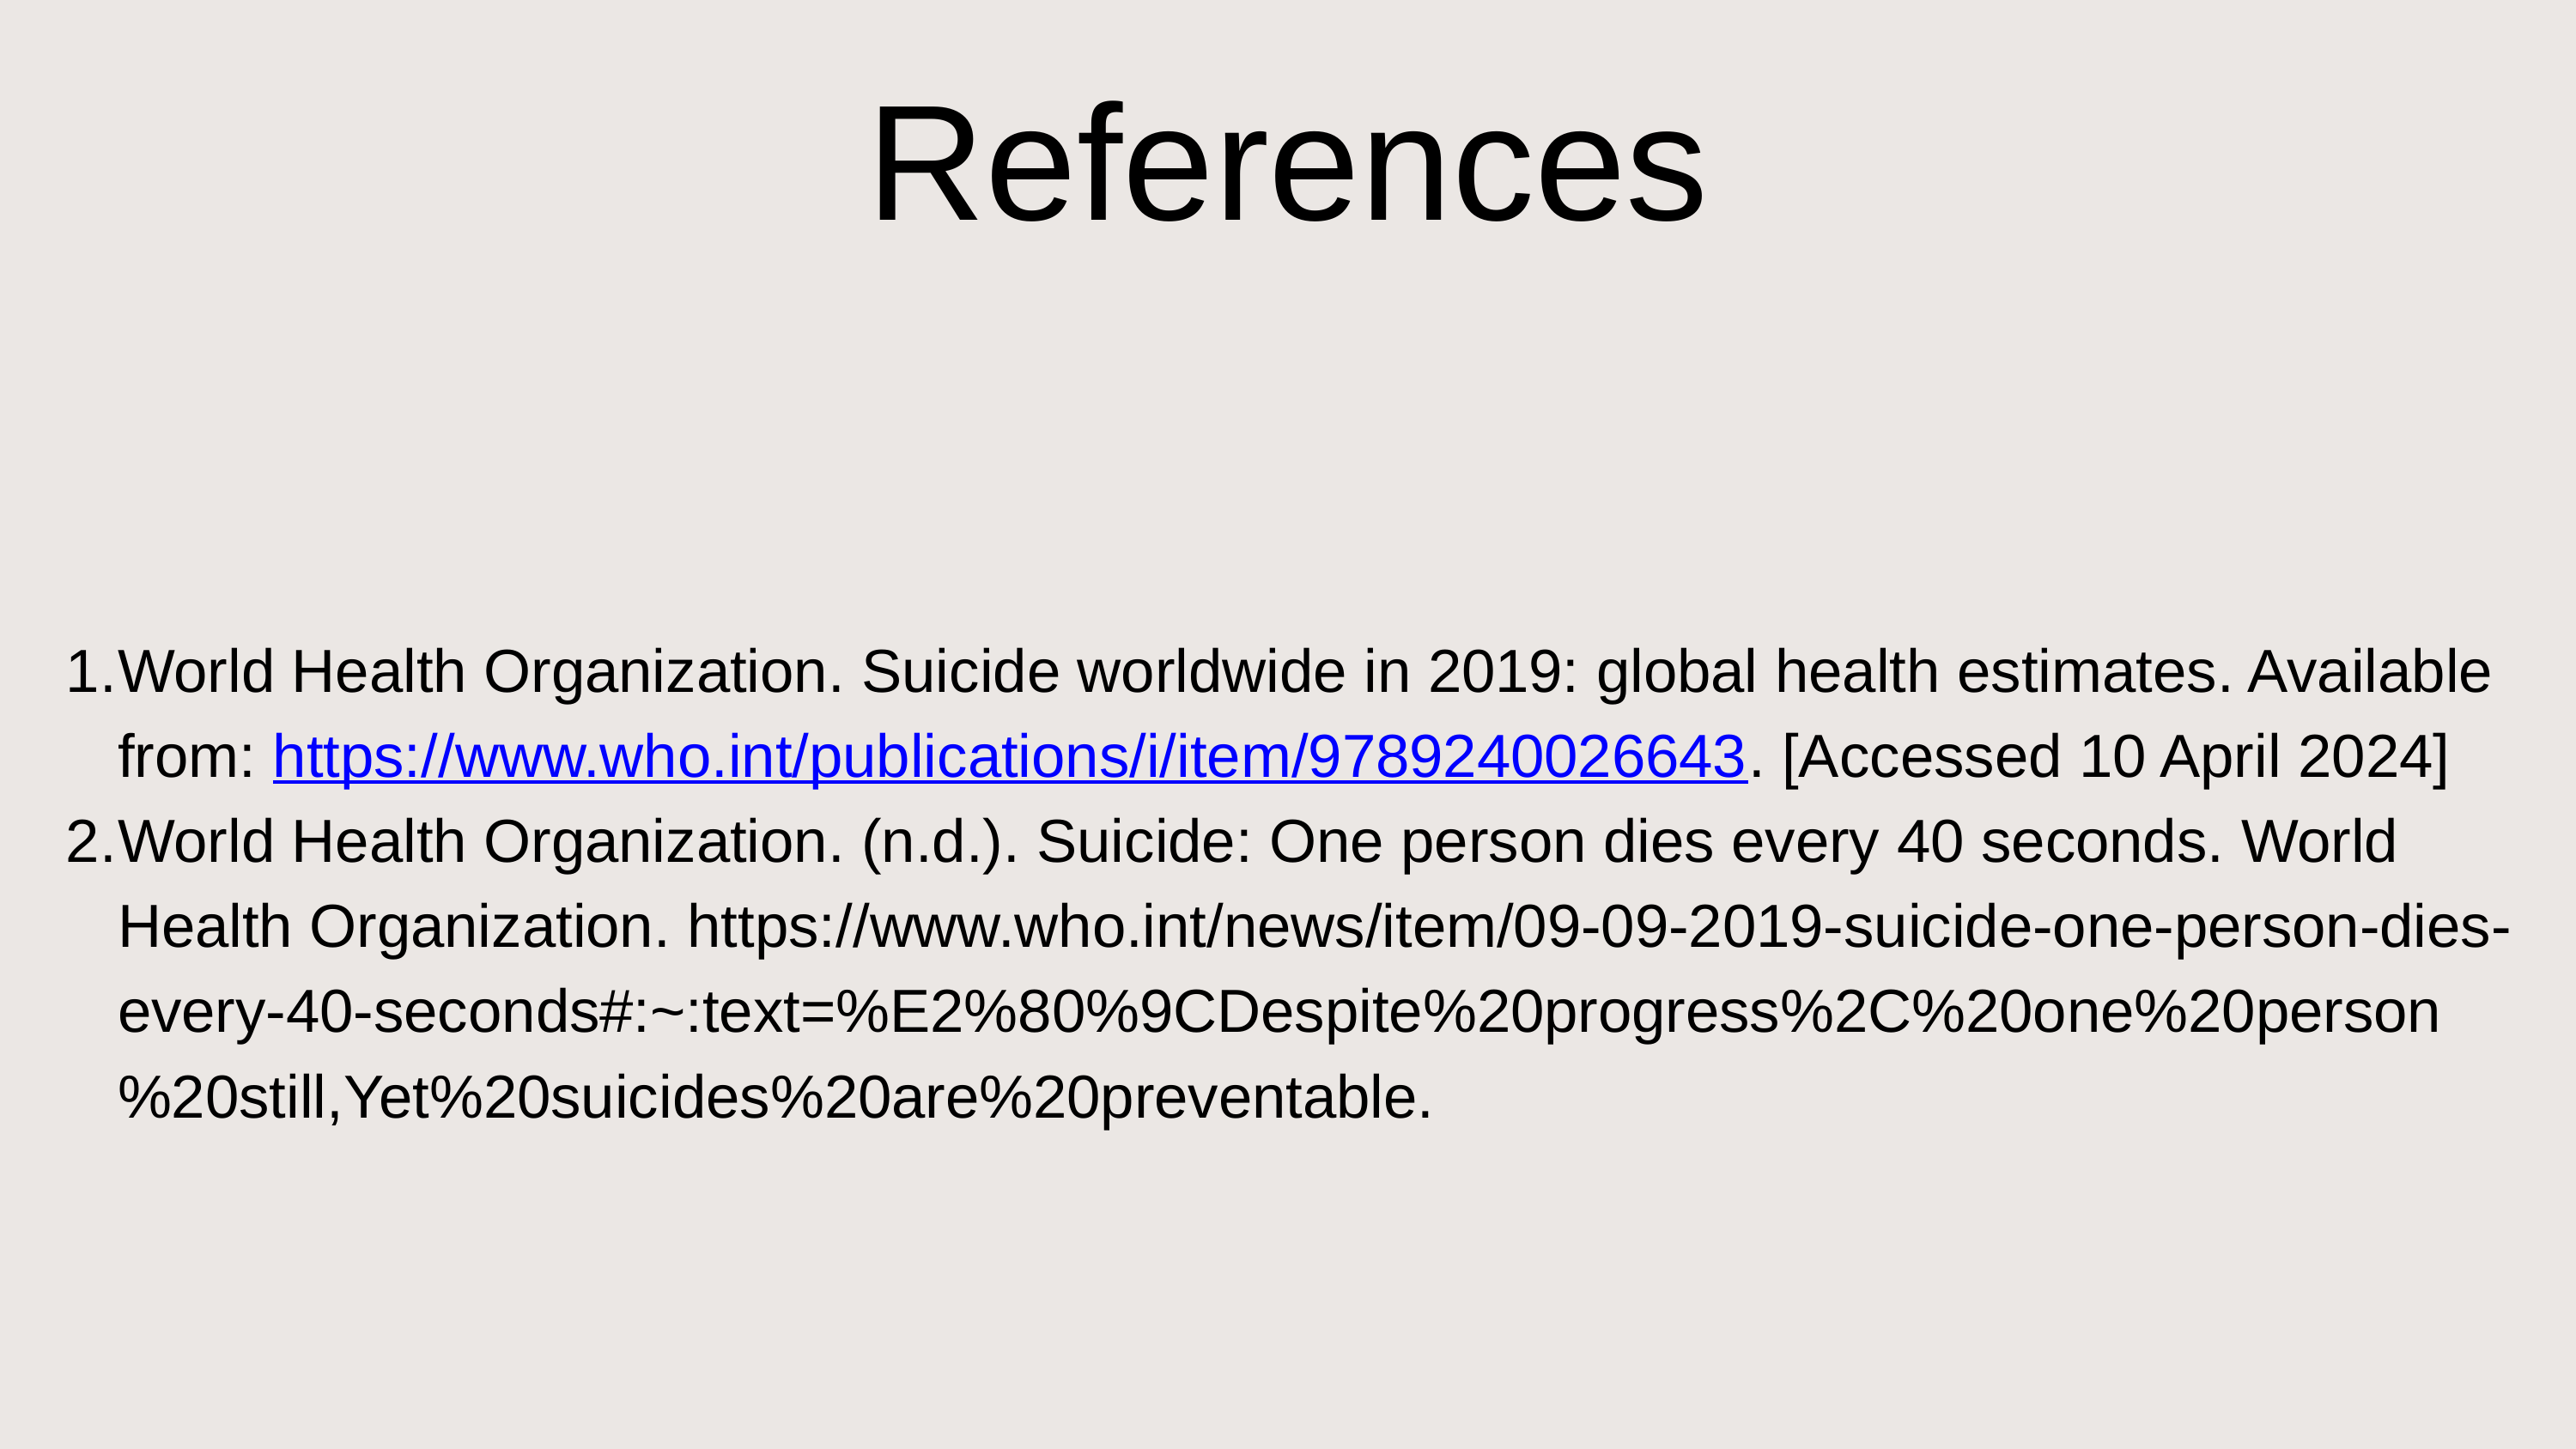

References
World Health Organization. Suicide worldwide in 2019: global health estimates. Available from: https://www.who.int/publications/i/item/9789240026643. [Accessed 10 April 2024]
World Health Organization. (n.d.). Suicide: One person dies every 40 seconds. World Health Organization. https://www.who.int/news/item/09-09-2019-suicide-one-person-dies-every-40-seconds#:~:text=%E2%80%9CDespite%20progress%2C%20one%20person%20still,Yet%20suicides%20are%20preventable.